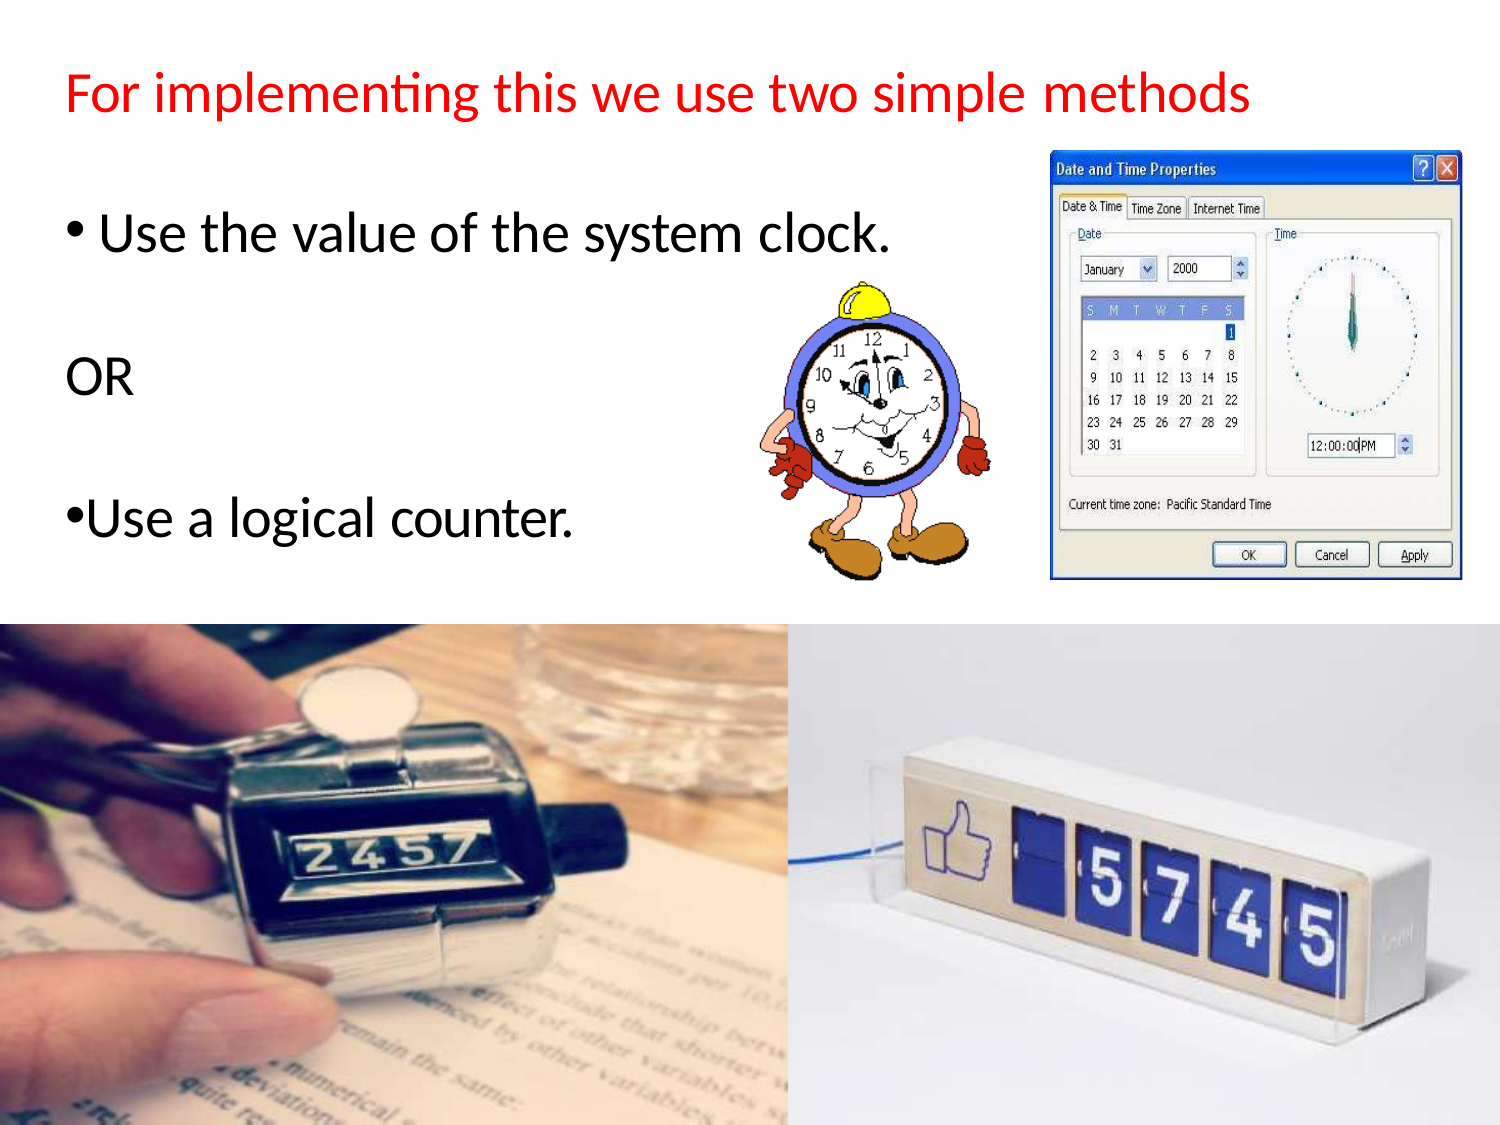

# For implementing this we use two simple methods

Use the value of the system clock.

OR

Use a logical counter.